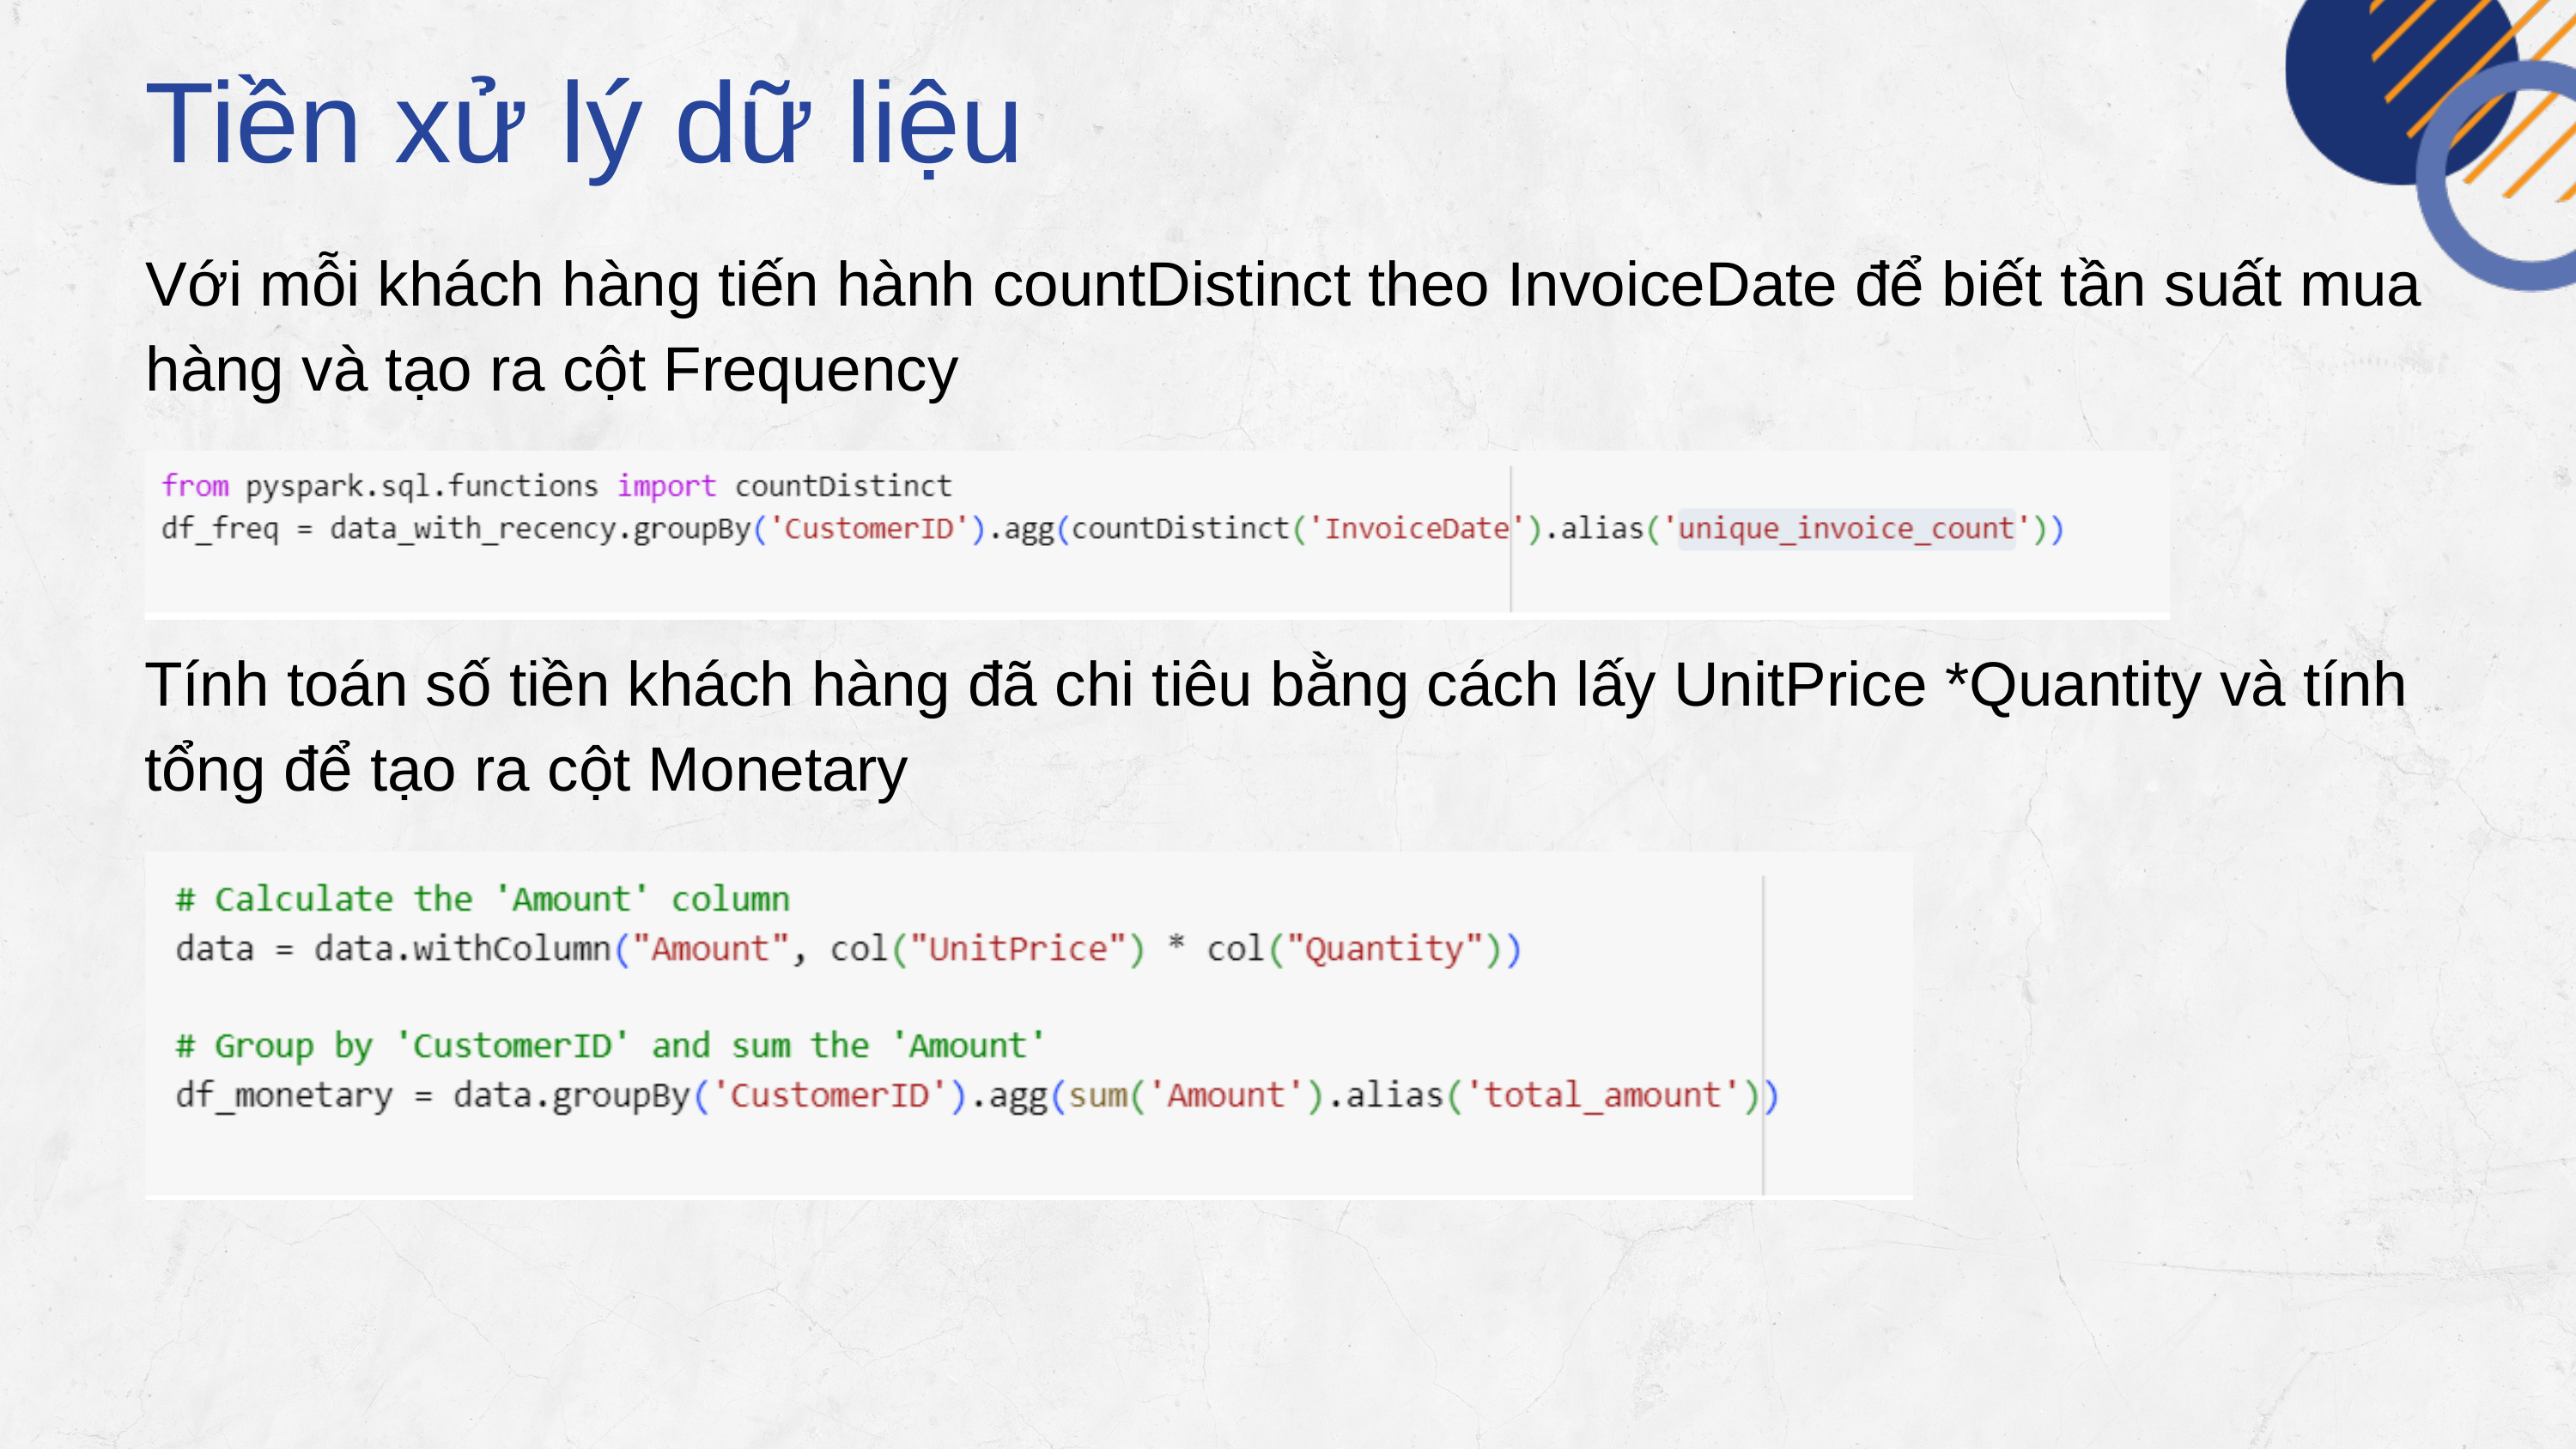

Tiền xử lý dữ liệu
Với mỗi khách hàng tiến hành countDistinct theo InvoiceDate để biết tần suất mua hàng và tạo ra cột Frequency

Tính toán số tiền khách hàng đã chi tiêu bằng cách lấy UnitPrice *Quantity và tính tổng để tạo ra cột Monetary